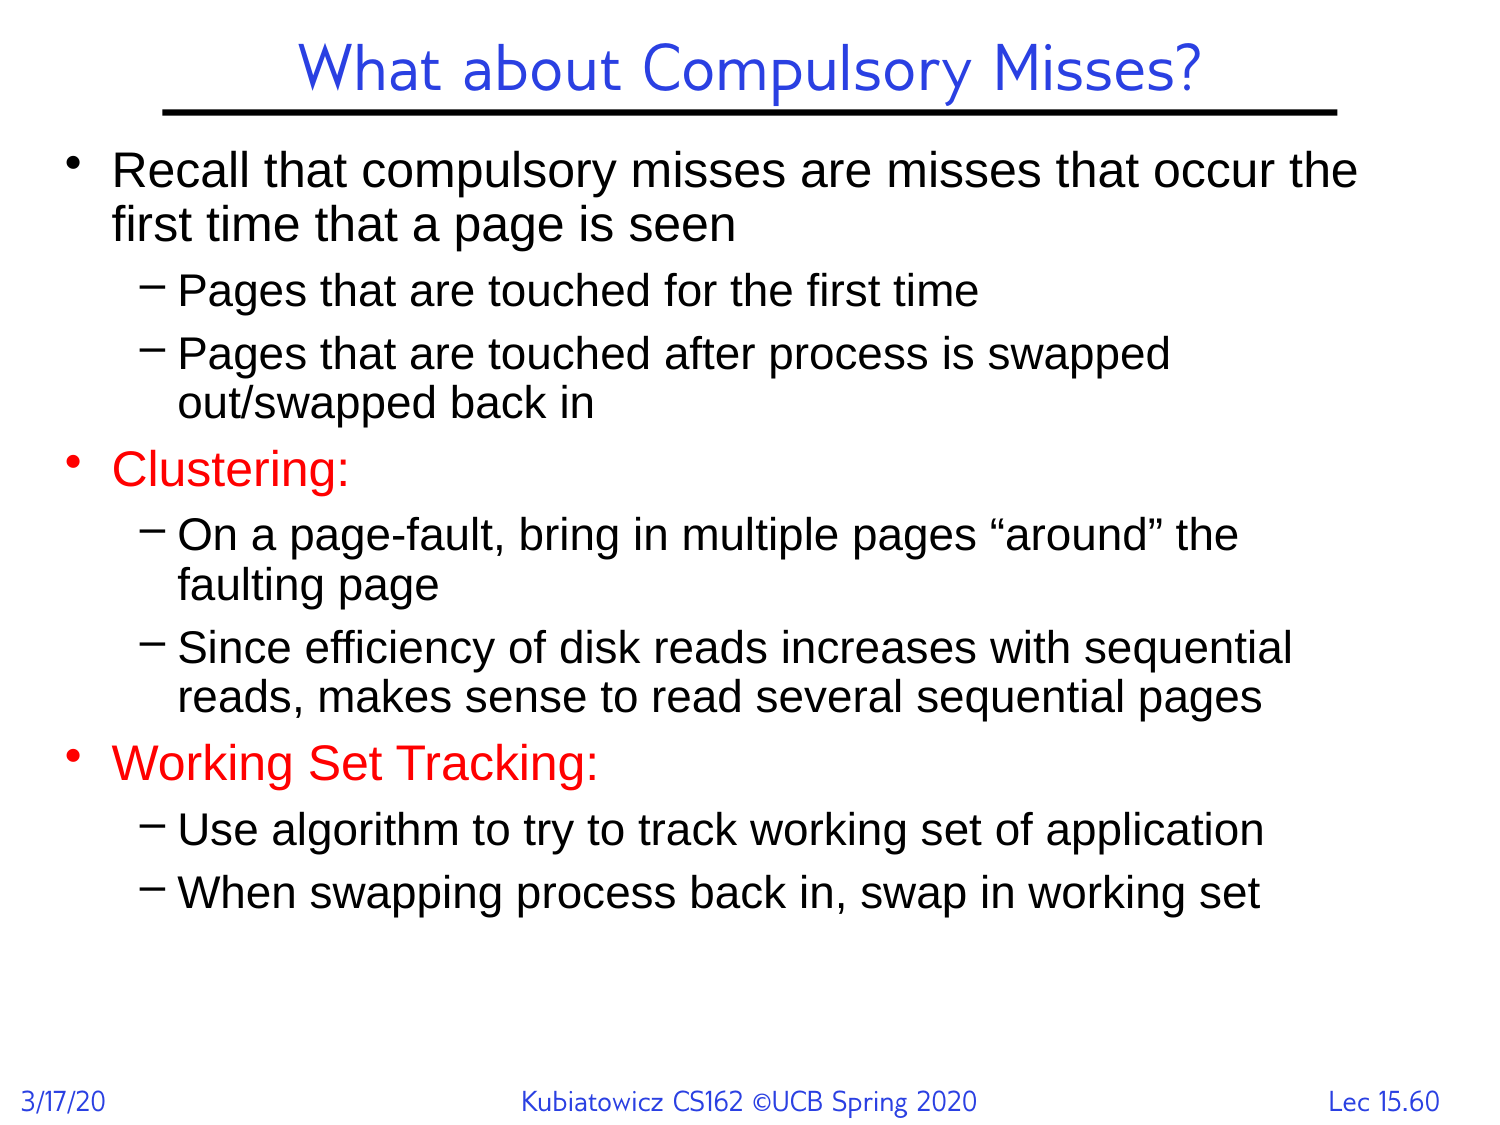

# What about Compulsory Misses?
Recall that compulsory misses are misses that occur the first time that a page is seen
Pages that are touched for the first time
Pages that are touched after process is swapped out/swapped back in
Clustering:
On a page-fault, bring in multiple pages “around” the faulting page
Since efficiency of disk reads increases with sequential reads, makes sense to read several sequential pages
Working Set Tracking:
Use algorithm to try to track working set of application
When swapping process back in, swap in working set